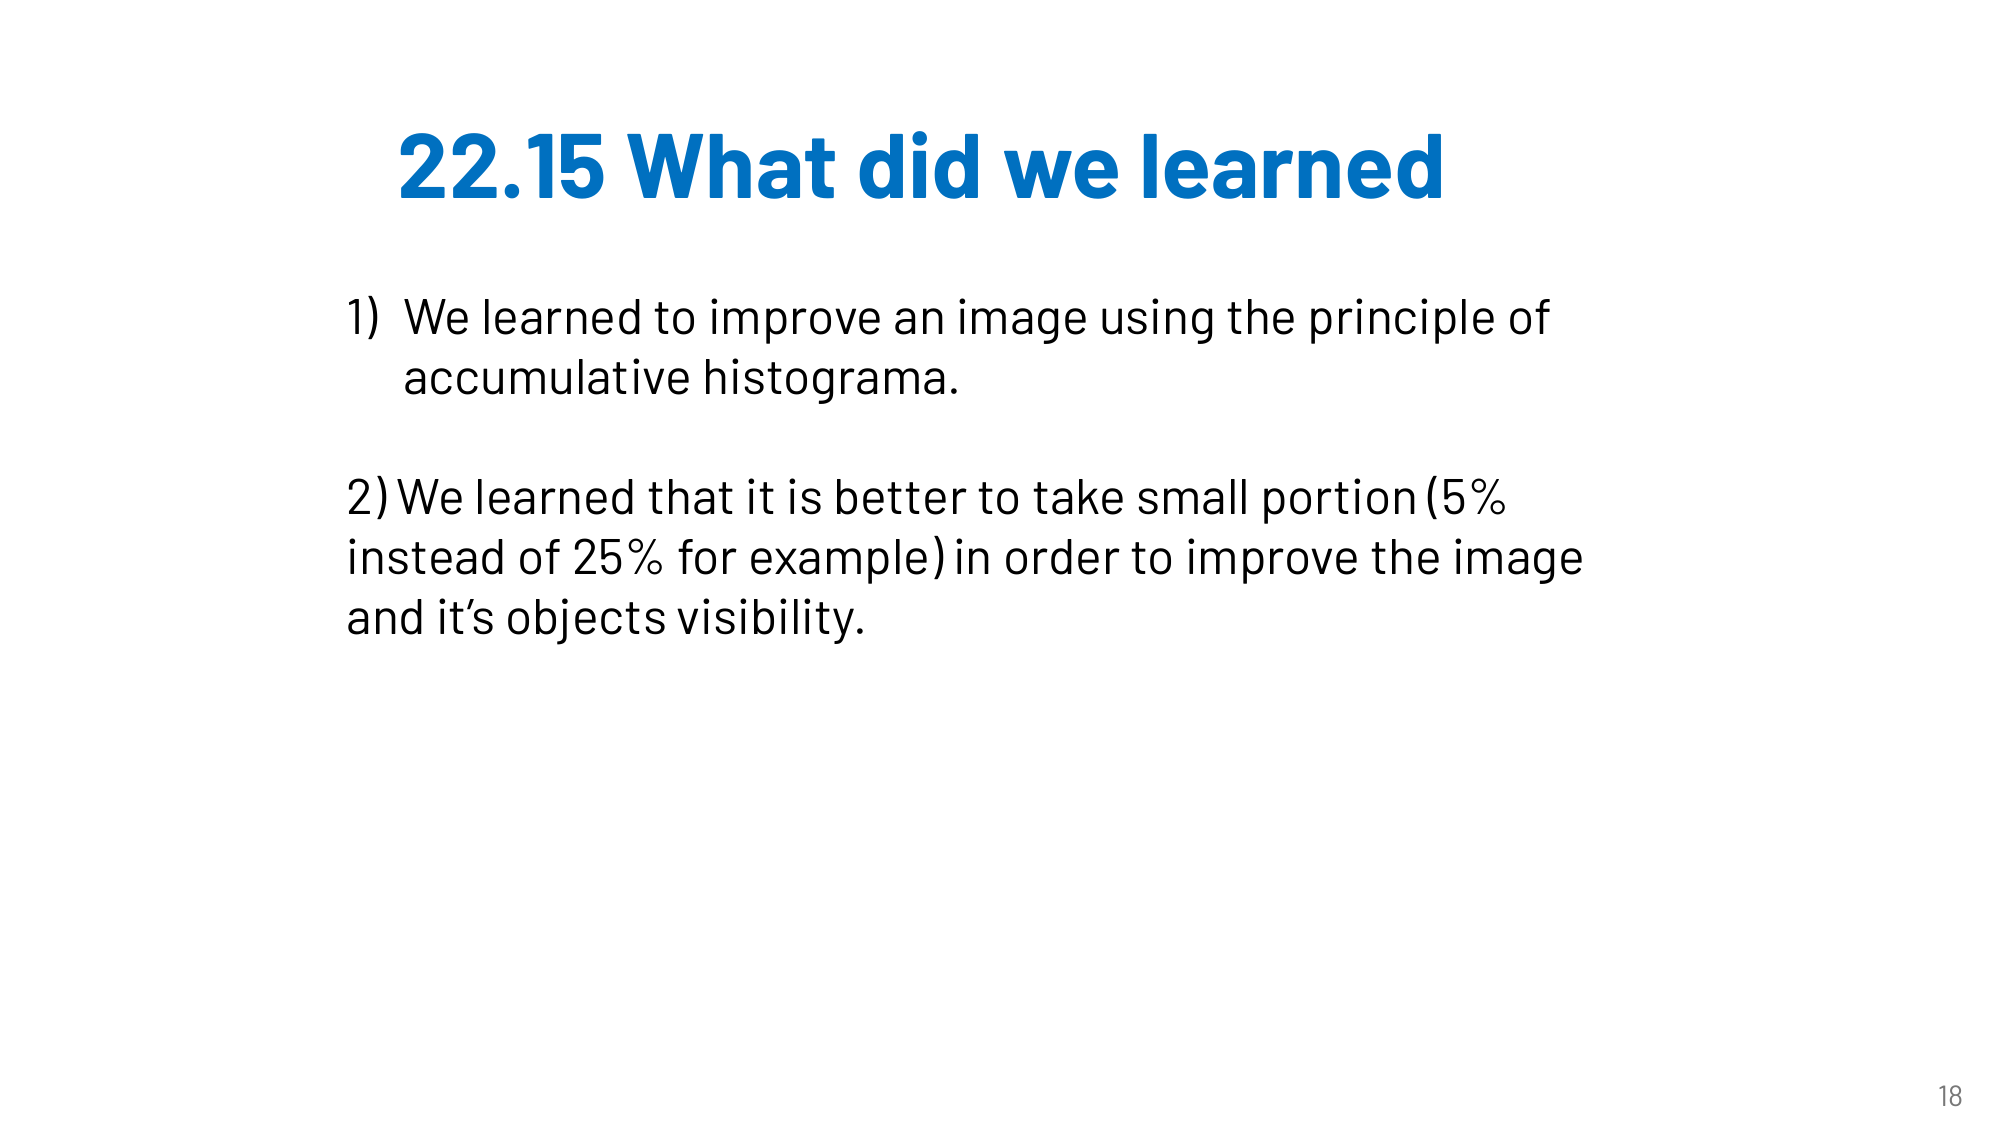

# 22.15 What did we learned
We learned to improve an image using the principle of accumulative histograma.

2) We learned that it is better to take small portion (5% instead of 25% for example) in order to improve the image and it’s objects visibility.

18